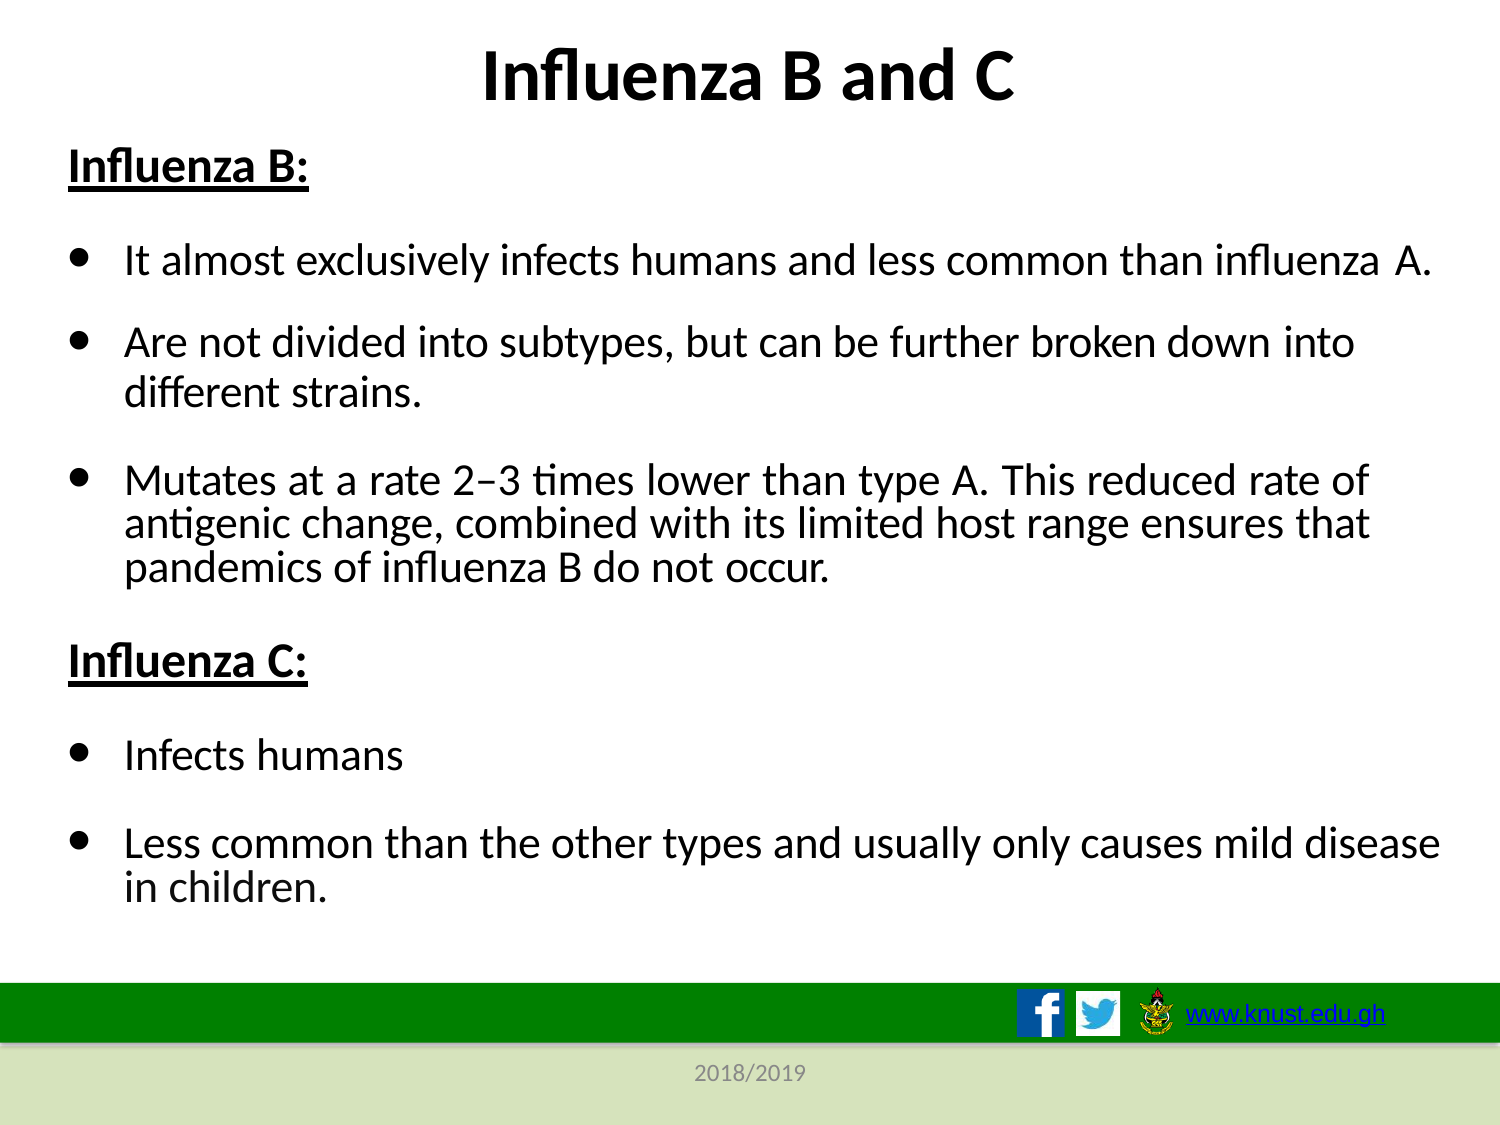

# Influenza B and C
Influenza B:
It almost exclusively infects humans and less common than influenza A.
Are not divided into subtypes, but can be further broken down into
different strains.

Mutates at a rate 2–3 times lower than type A. This reduced rate of  antigenic change, combined with its limited host range ensures that  pandemics of influenza B do not occur.
Influenza C:
Infects humans
Less common than the other types and usually only causes mild disease  in children.

www.knust.edu.gh
2018/2019